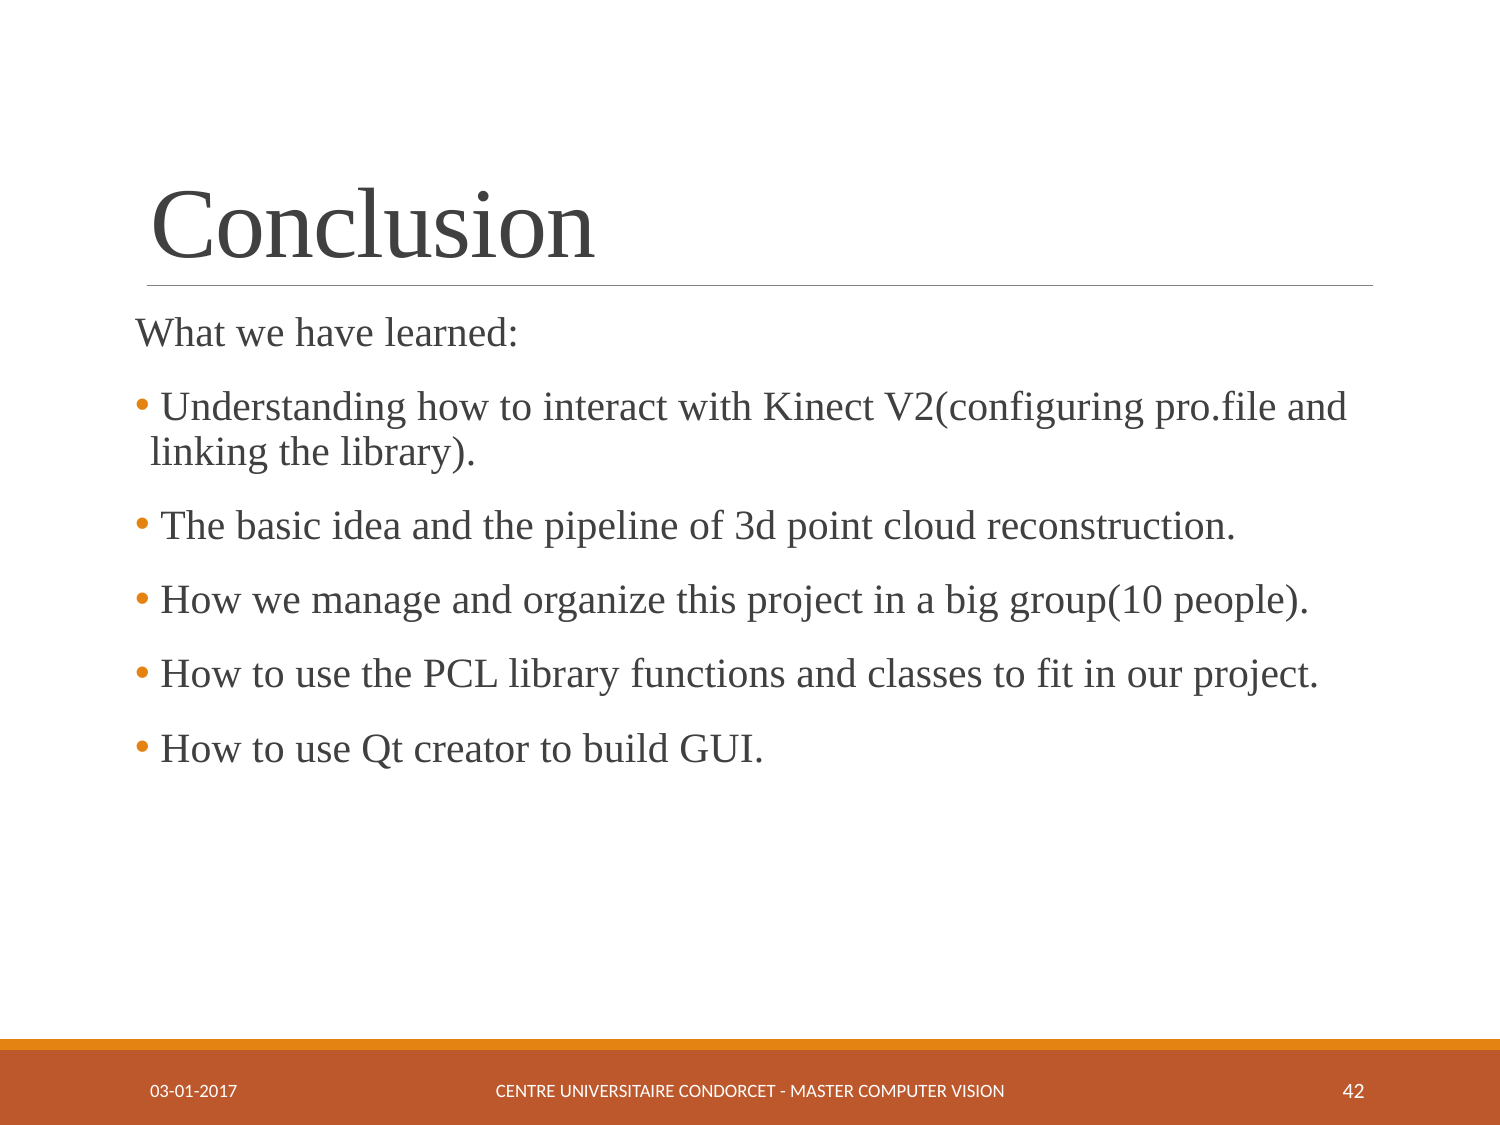

# Conclusion
What we have learned:
 Understanding how to interact with Kinect V2(configuring pro.file and linking the library).
 The basic idea and the pipeline of 3d point cloud reconstruction.
 How we manage and organize this project in a big group(10 people).
 How to use the PCL library functions and classes to fit in our project.
 How to use Qt creator to build GUI.
03-01-2017
Centre Universitaire Condorcet - Master Computer Vision
42